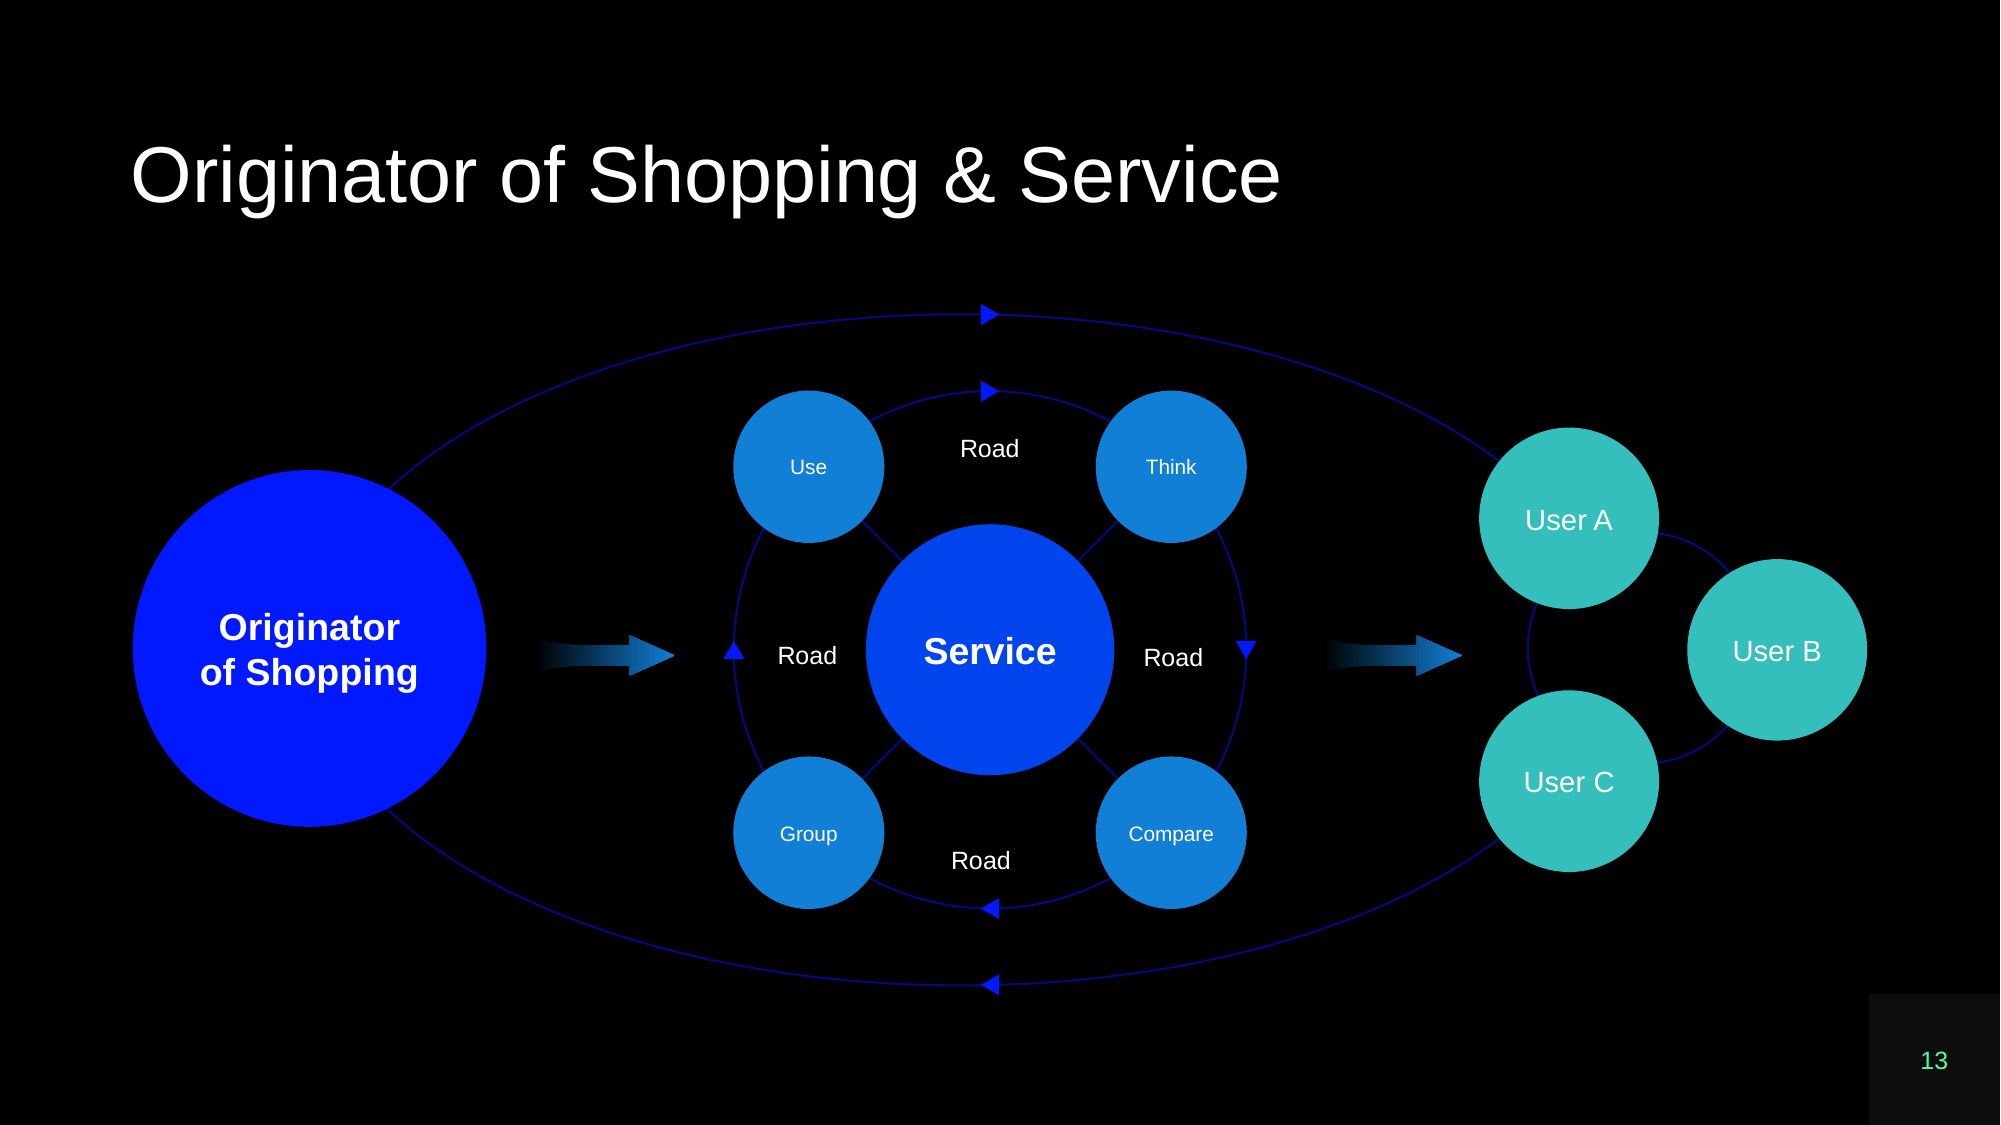

# Originator of Shopping & Service

Use
Think
Road
User A
Originator of Shopping
Service

User B
Road
Road

User C
Group
Compare
Road
13